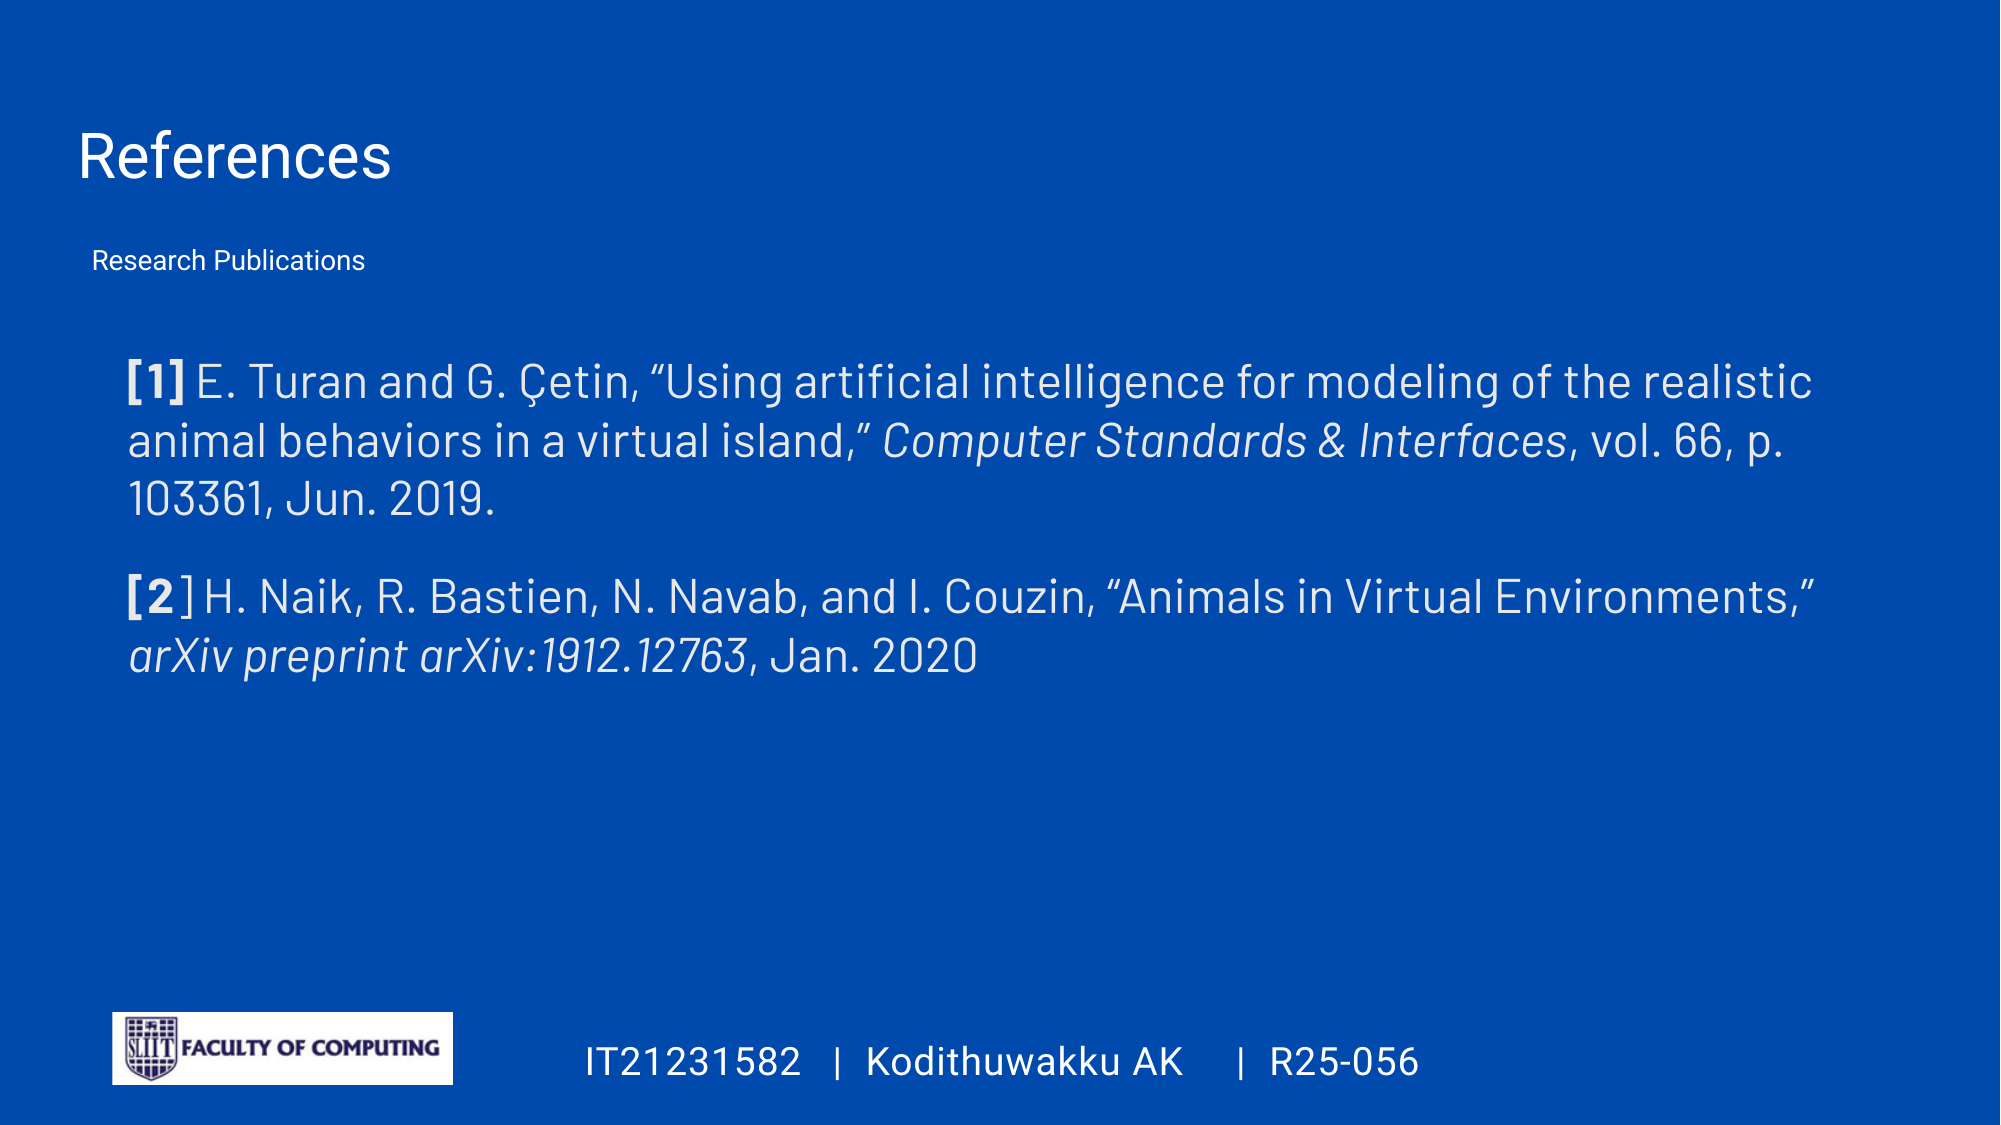

References
Research Publications

[1] E. Turan and G. Çetin, “Using artificial intelligence for modeling of the realistic animal behaviors in a virtual island,” Computer Standards & Interfaces, vol. 66, p. 103361, Jun. 2019.

[2] H. Naik, R. Bastien, N. Navab, and I. Couzin, “Animals in Virtual Environments,” arXiv preprint arXiv:1912.12763, Jan. 2020

Kodithuwakku AK
R25-056
IT21231582
|
|